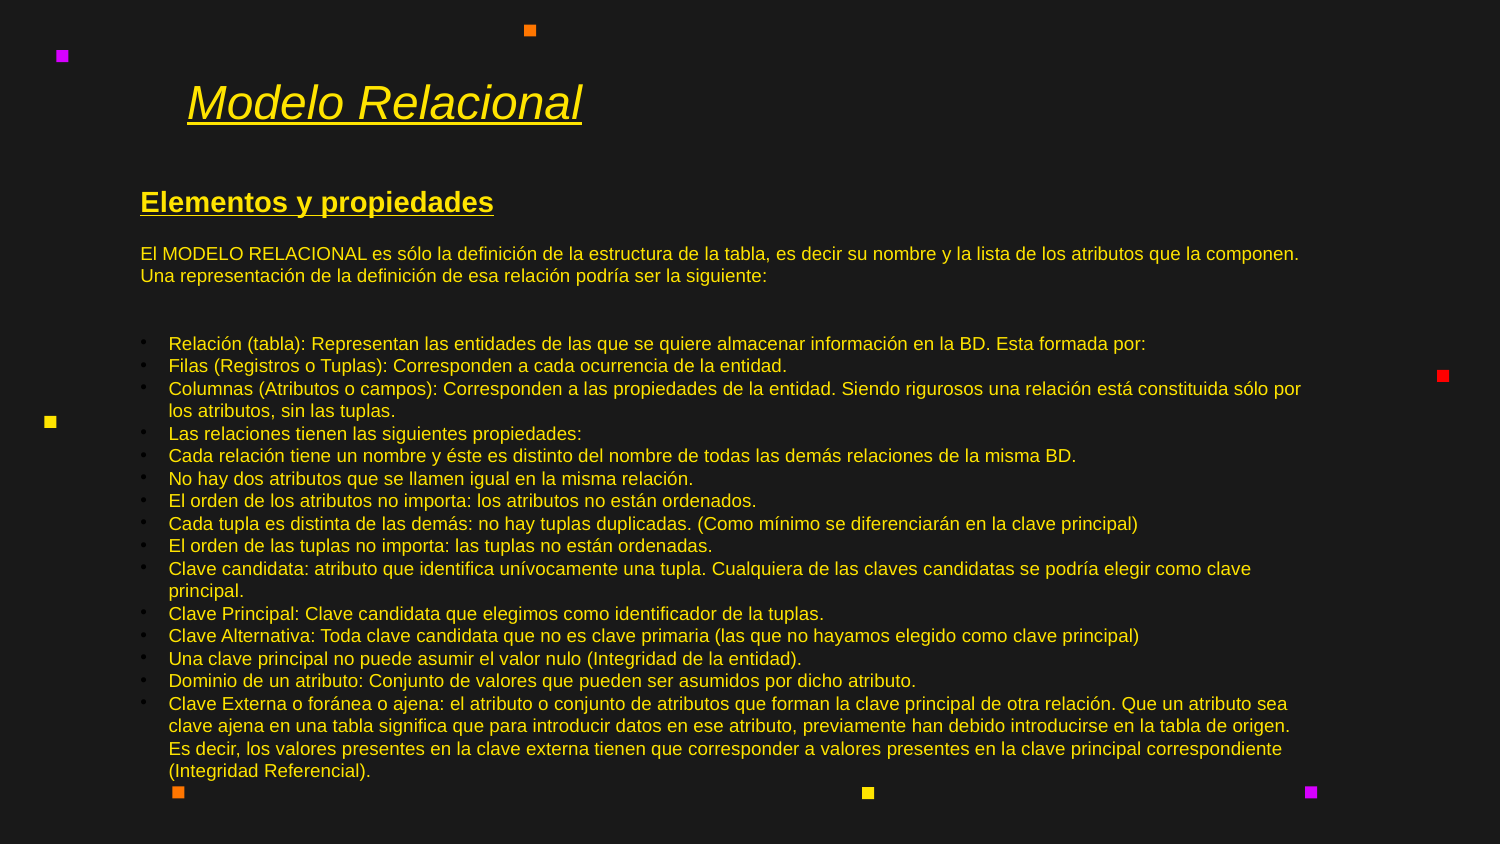

# Modelo Relacional
Elementos y propiedades

El MODELO RELACIONAL es sólo la definición de la estructura de la tabla, es decir su nombre y la lista de los atributos que la componen. Una representación de la definición de esa relación podría ser la siguiente:

Relación (tabla): Representan las entidades de las que se quiere almacenar información en la BD. Esta formada por:
Filas (Registros o Tuplas): Corresponden a cada ocurrencia de la entidad.
Columnas (Atributos o campos): Corresponden a las propiedades de la entidad. Siendo rigurosos una relación está constituida sólo por los atributos, sin las tuplas.
Las relaciones tienen las siguientes propiedades:
Cada relación tiene un nombre y éste es distinto del nombre de todas las demás relaciones de la misma BD.
No hay dos atributos que se llamen igual en la misma relación.
El orden de los atributos no importa: los atributos no están ordenados.
Cada tupla es distinta de las demás: no hay tuplas duplicadas. (Como mínimo se diferenciarán en la clave principal)
El orden de las tuplas no importa: las tuplas no están ordenadas.
Clave candidata: atributo que identifica unívocamente una tupla. Cualquiera de las claves candidatas se podría elegir como clave principal.
Clave Principal: Clave candidata que elegimos como identificador de la tuplas.
Clave Alternativa: Toda clave candidata que no es clave primaria (las que no hayamos elegido como clave principal)
Una clave principal no puede asumir el valor nulo (Integridad de la entidad).
Dominio de un atributo: Conjunto de valores que pueden ser asumidos por dicho atributo.
Clave Externa o foránea o ajena: el atributo o conjunto de atributos que forman la clave principal de otra relación. Que un atributo sea clave ajena en una tabla significa que para introducir datos en ese atributo, previamente han debido introducirse en la tabla de origen. Es decir, los valores presentes en la clave externa tienen que corresponder a valores presentes en la clave principal correspondiente (Integridad Referencial).